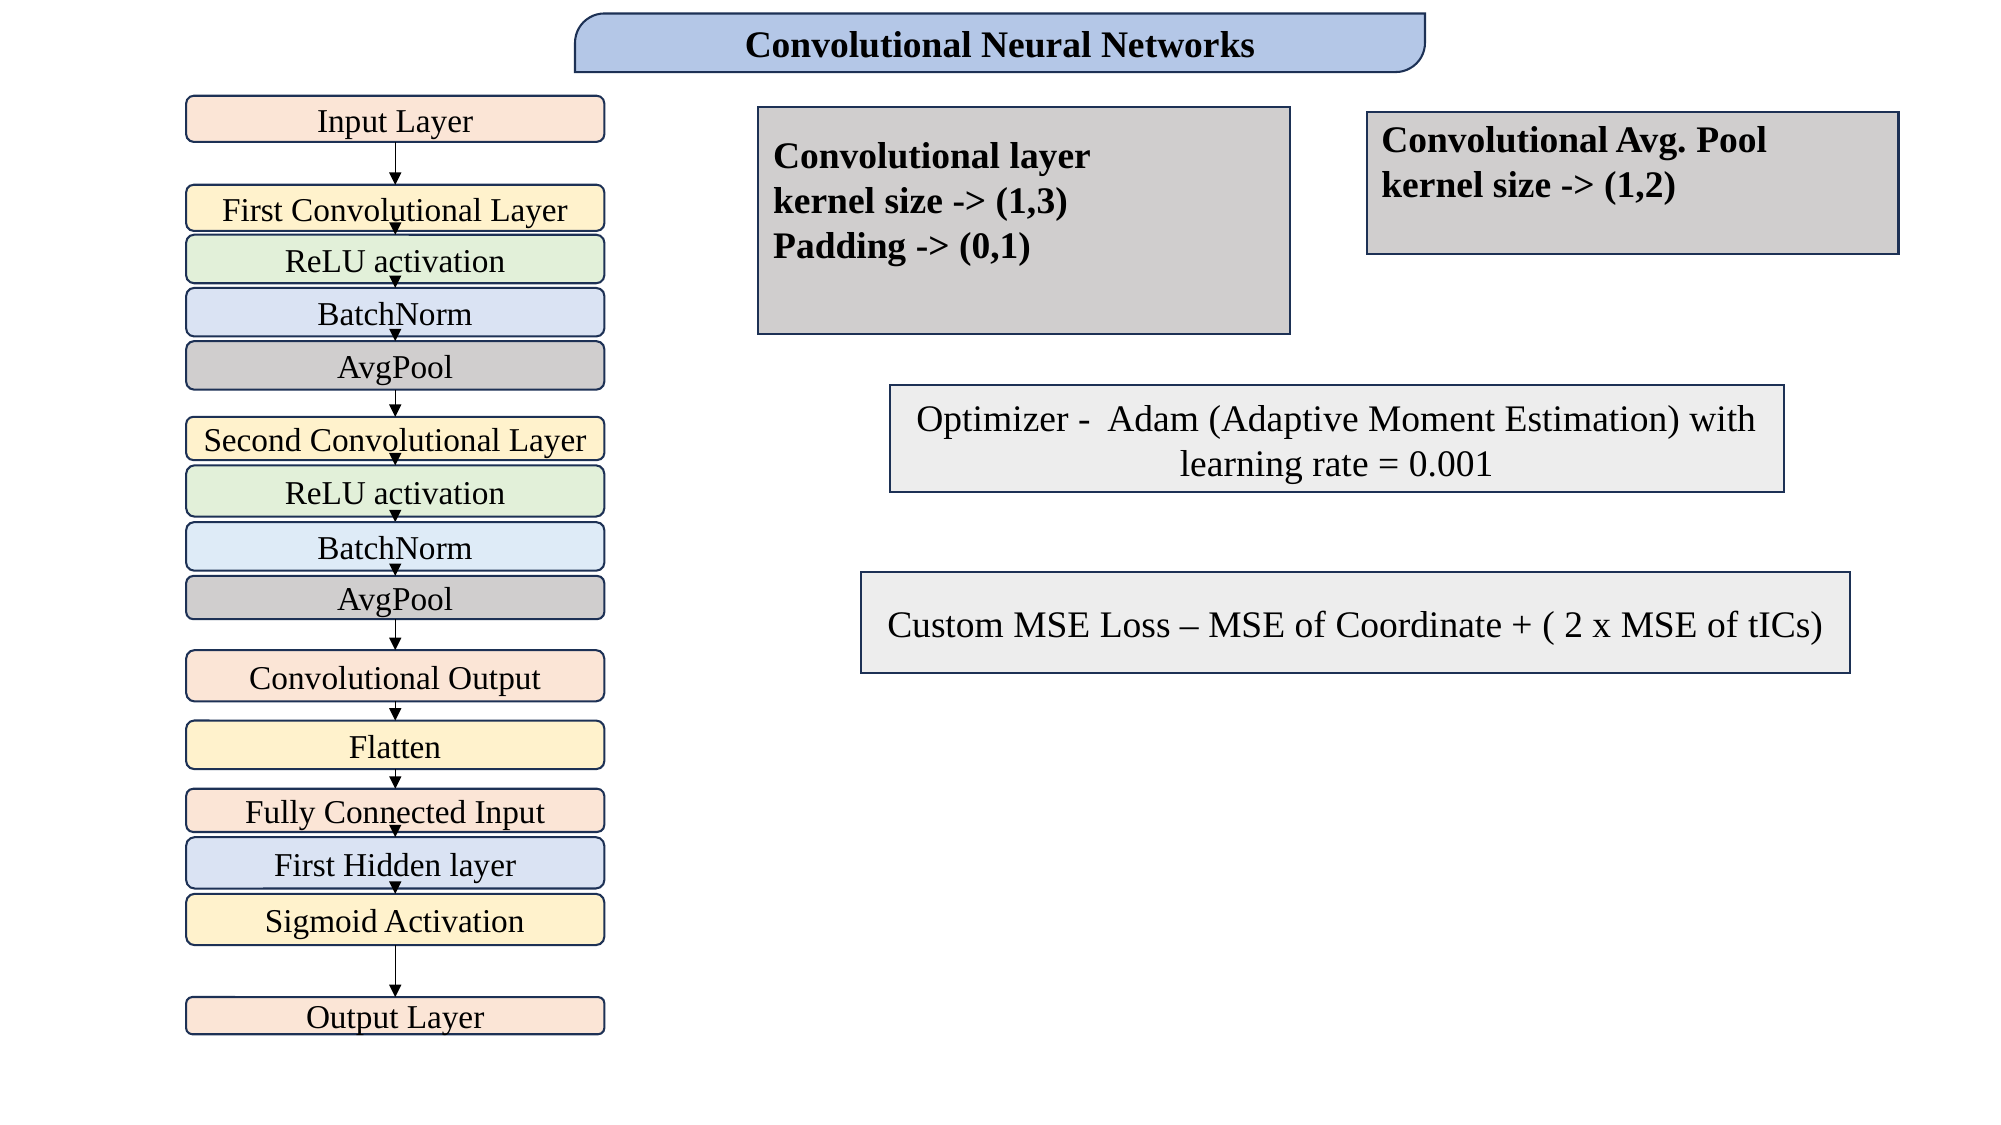

Convolutional Neural Networks
Input Layer
Convolutional layer
kernel size -> (1,3)
Padding -> (0,1)

Convolutional Avg. Pool
kernel size -> (1,2)

First Convolutional Layer
ReLU activation
BatchNorm
AvgPool
Optimizer -  Adam (Adaptive Moment Estimation) with learning rate = 0.001
Second Convolutional Layer
ReLU activation
BatchNorm
Custom MSE Loss – MSE of Coordinate + ( 2 x MSE of tICs)
AvgPool
Convolutional Output
Flatten
Fully Connected Input
First Hidden layer
Sigmoid Activation
Output Layer